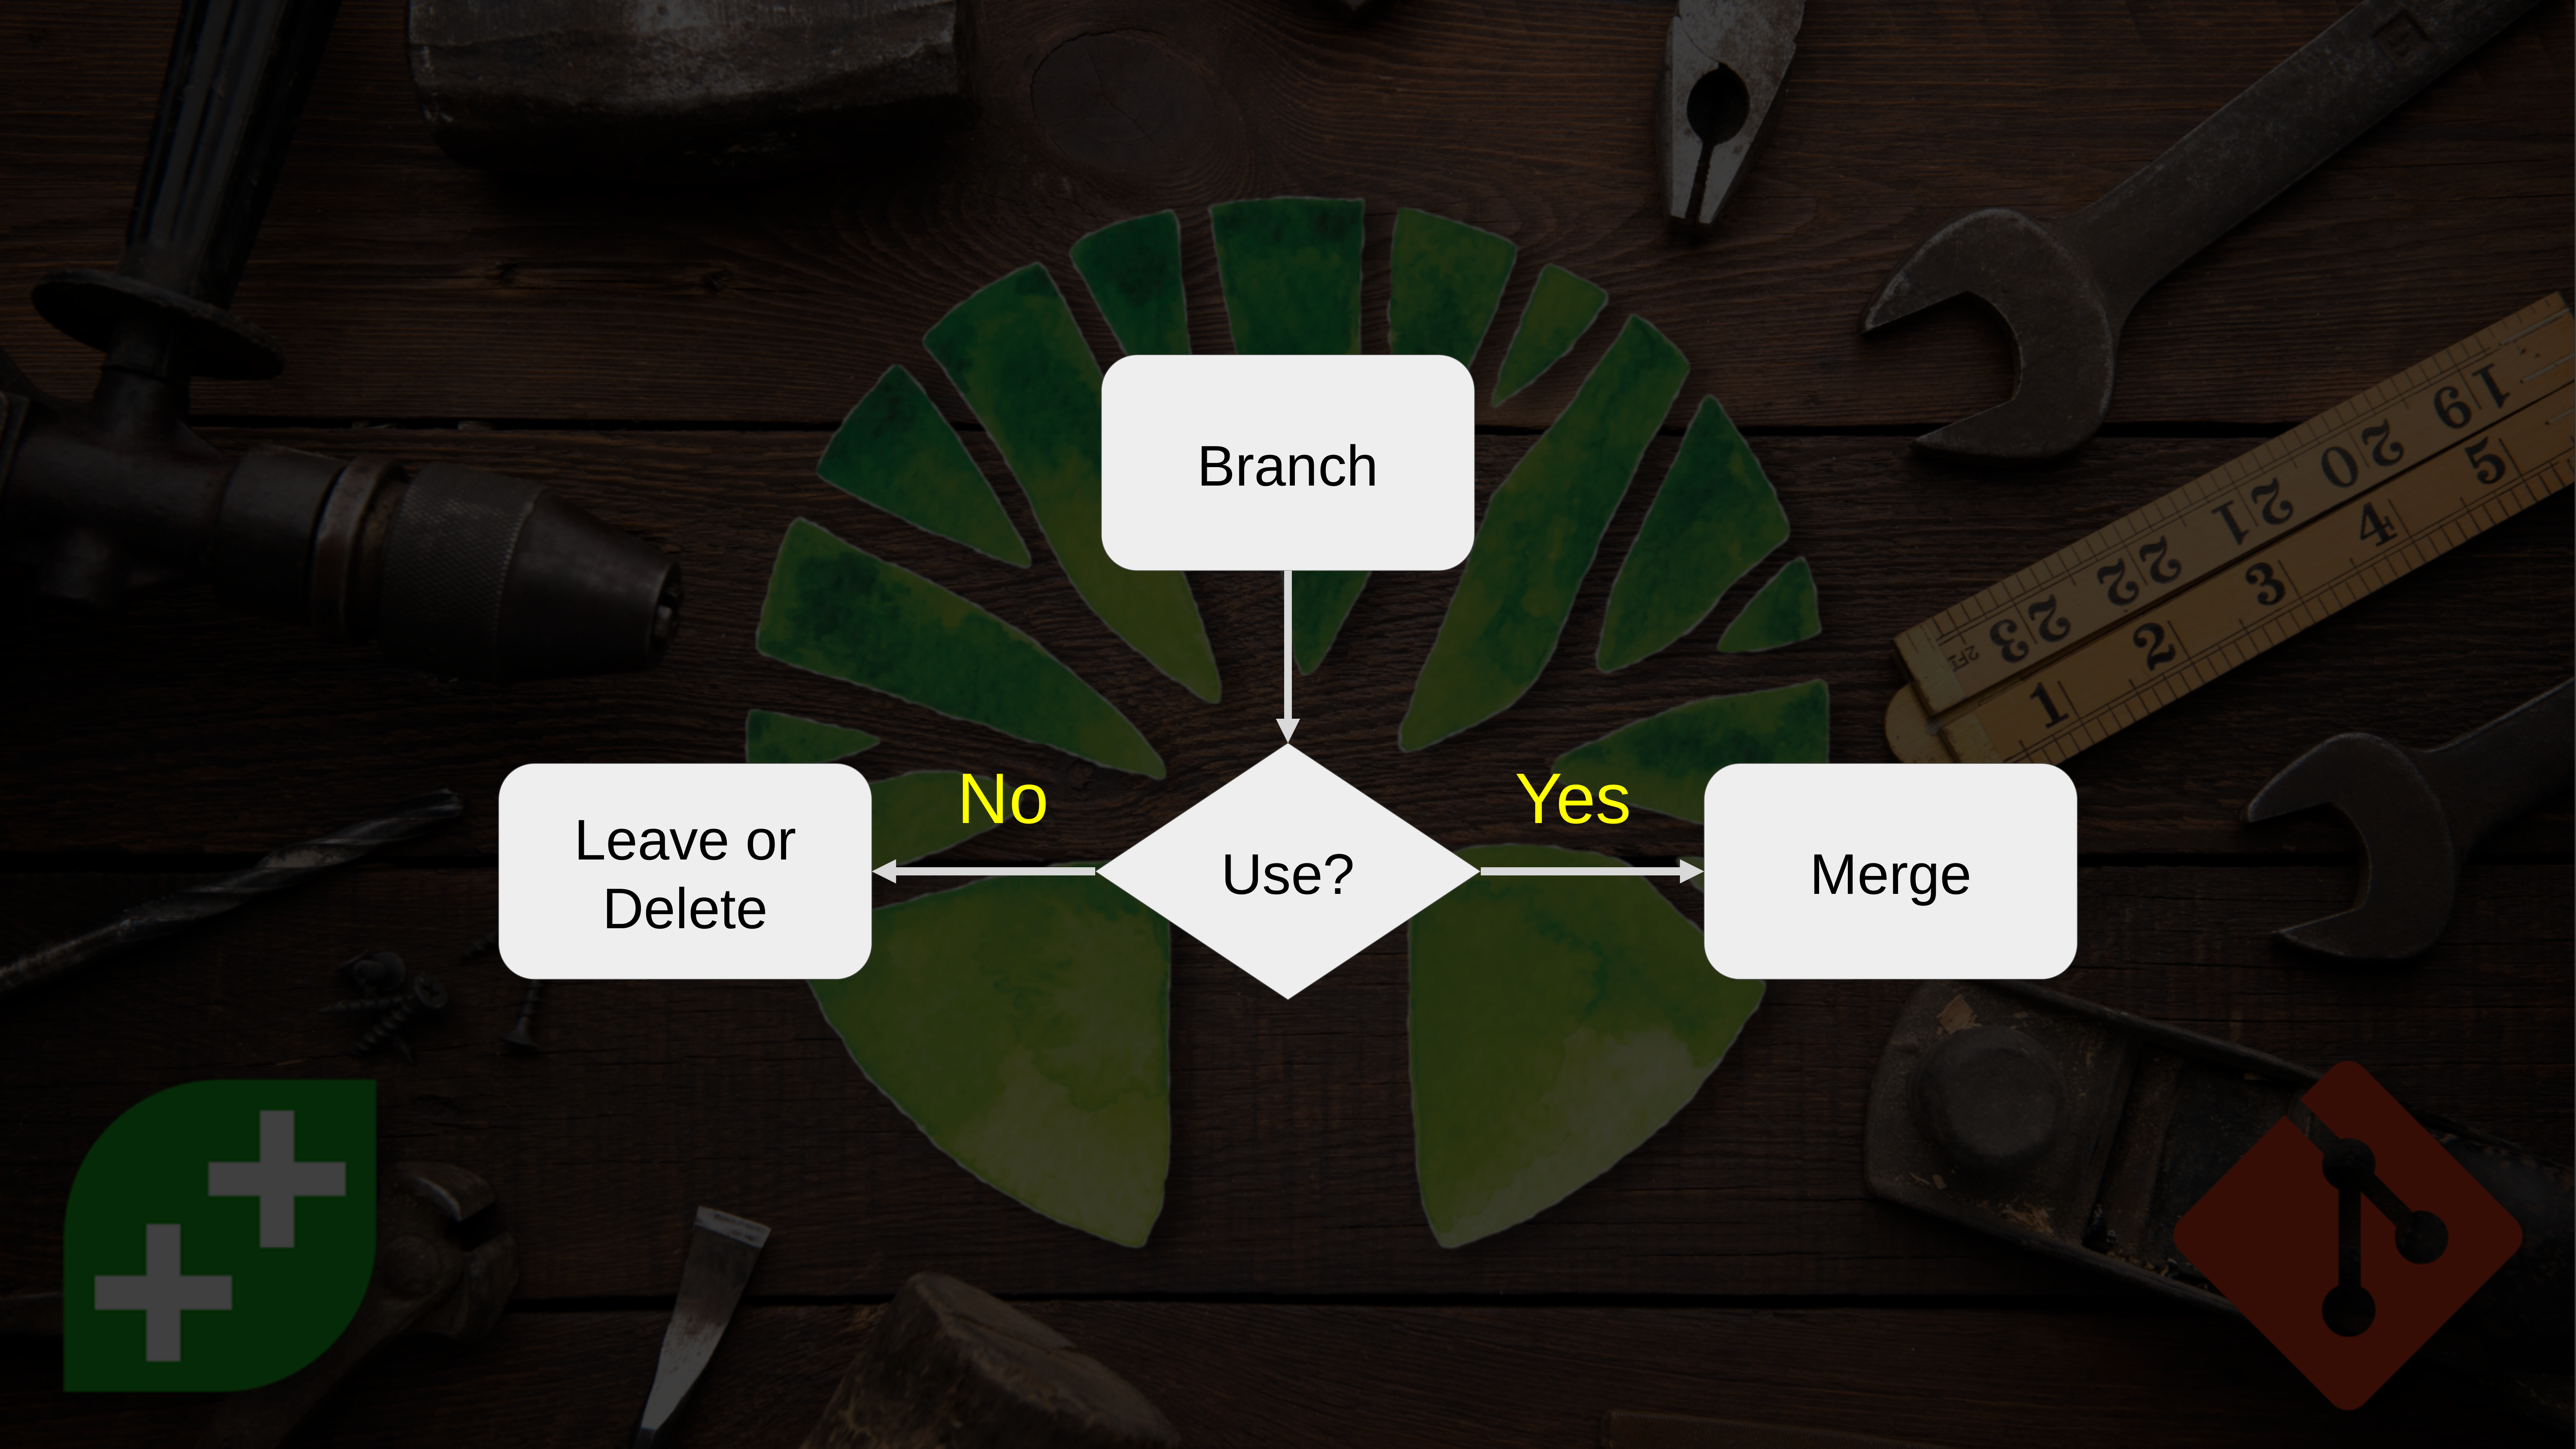

Branch
No
Use?
Yes
Leave or Delete
Merge